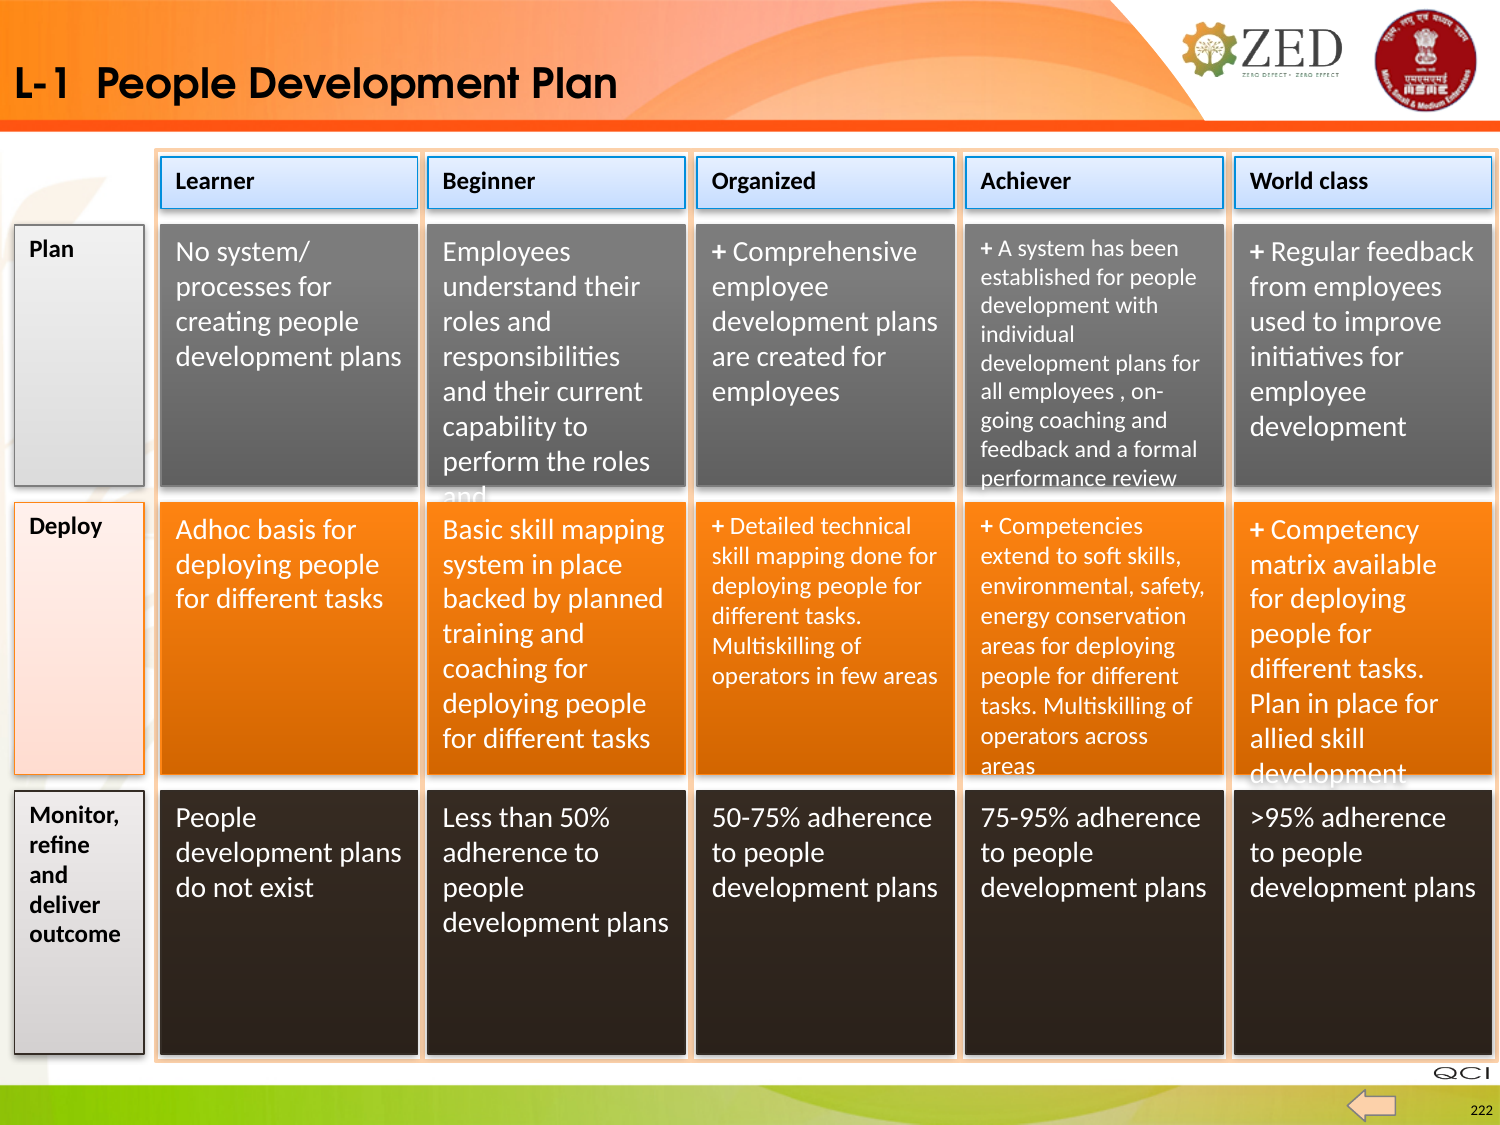

L-1  People Development Plan

Learner
Beginner
Organized
Achiever
World class
Plan
No system/ processes for creating people development plans
Employees understand their roles and responsibilities and their current capability to perform the roles and responsibilities
+ Comprehensive employee development plans are created for employees
+ A system has been established for people development with individual development plans for all employees , on-going coaching and feedback and a formal performance review
+ Regular feedback from employees used to improve initiatives for employee development
Deploy
Adhoc basis for deploying people for different tasks
Basic skill mapping system in place backed by planned training and coaching for deploying people for different tasks
+ Detailed technical skill mapping done for deploying people for different tasks. Multiskilling of operators in few areas
+ Competencies extend to soft skills, environmental, safety, energy conservation areas for deploying people for different tasks. Multiskilling of operators across areas
+ Competency matrix available for deploying people for different tasks. Plan in place for allied skill development
People development plans do not exist
Less than 50% adherence to people development plans
50-75% adherence to people development plans
75-95% adherence to people development plans
>95% adherence to people development plans
Monitor, refine and deliver outcome